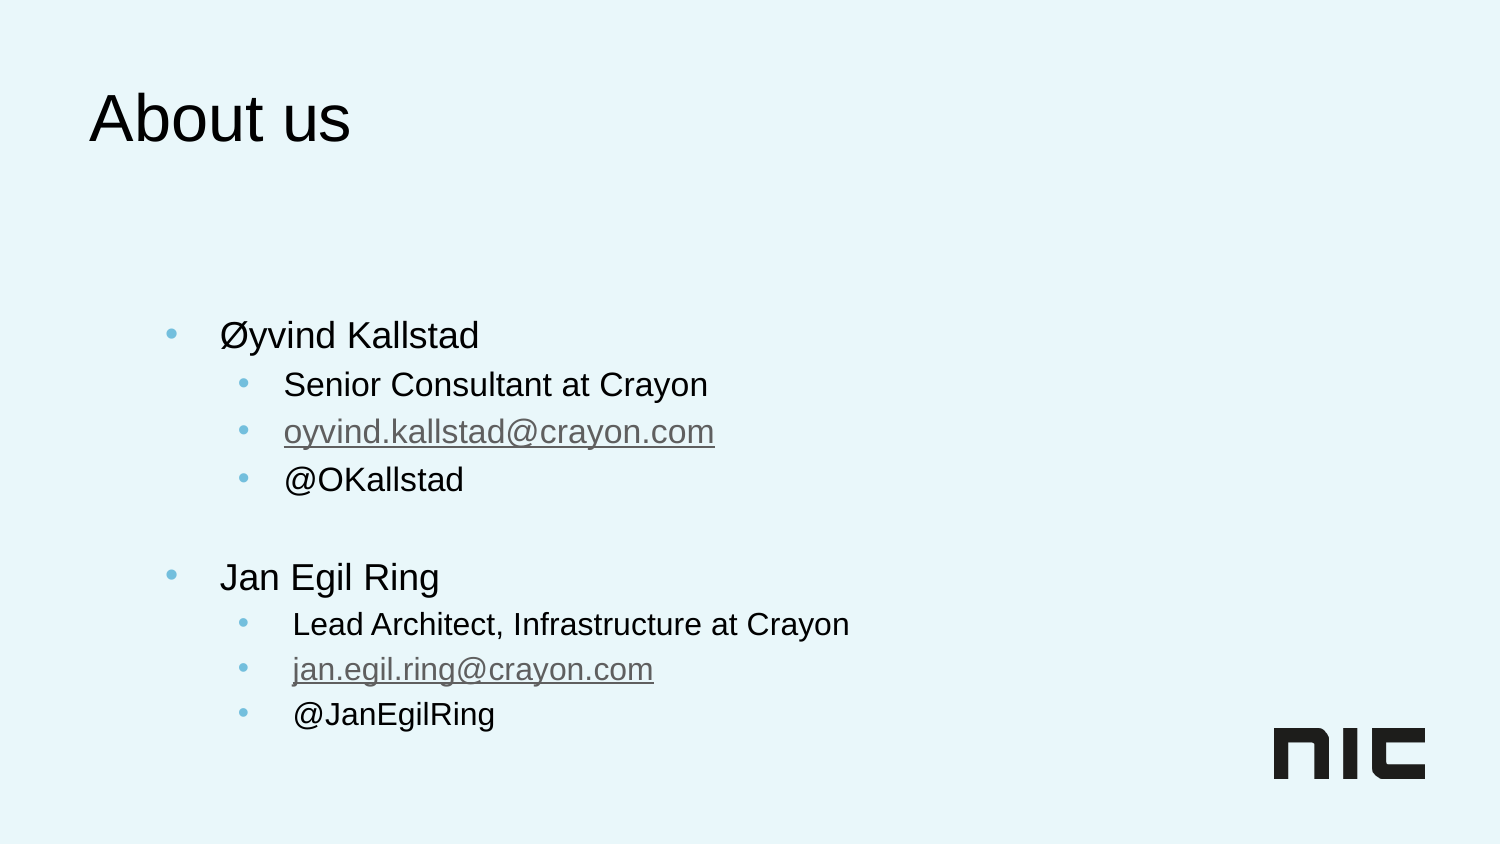

About us
Øyvind Kallstad
Senior Consultant at Crayon
oyvind.kallstad@crayon.com
@OKallstad

Jan Egil Ring
Lead Architect, Infrastructure at Crayon
jan.egil.ring@crayon.com
@JanEgilRing